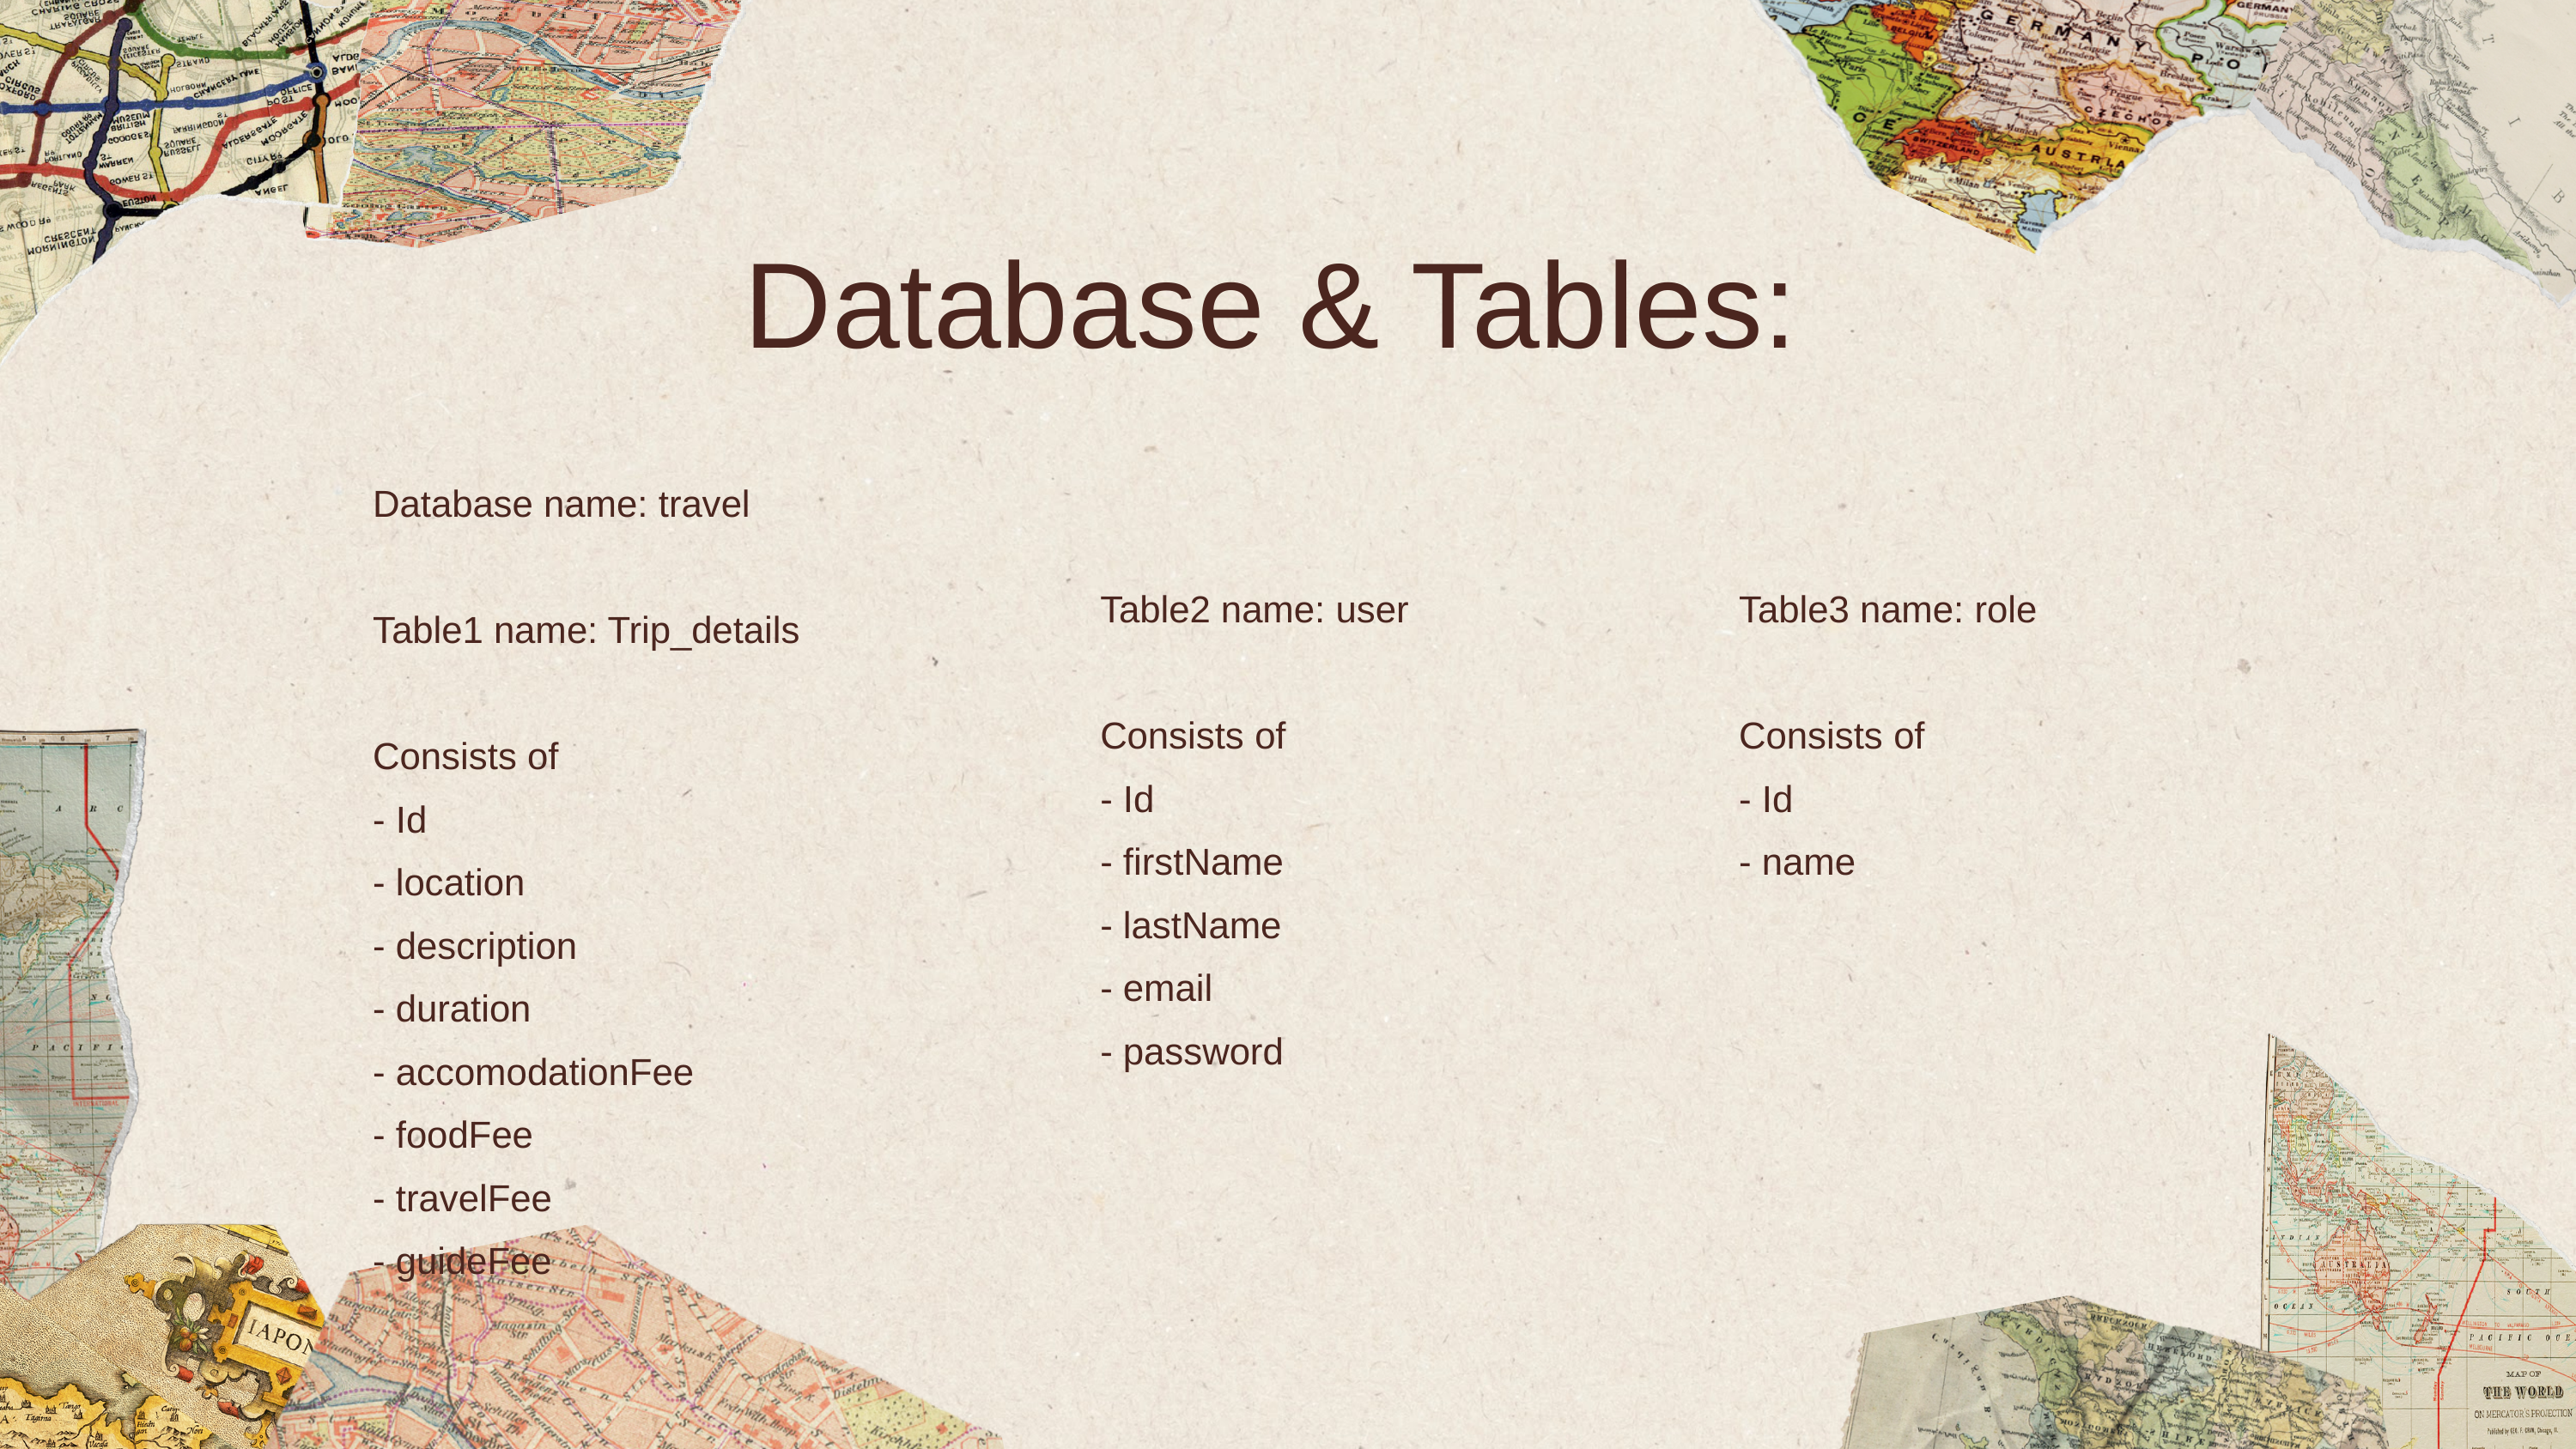

Database & Tables:
Database name: travel

Table1 name: Trip_details

Consists of
- Id
- location
- description
- duration
- accomodationFee
- foodFee
- travelFee
- guideFee
Table2 name: user

Consists of
- Id
- firstName
- lastName
- email
- password
Table3 name: role

Consists of
- Id
- name